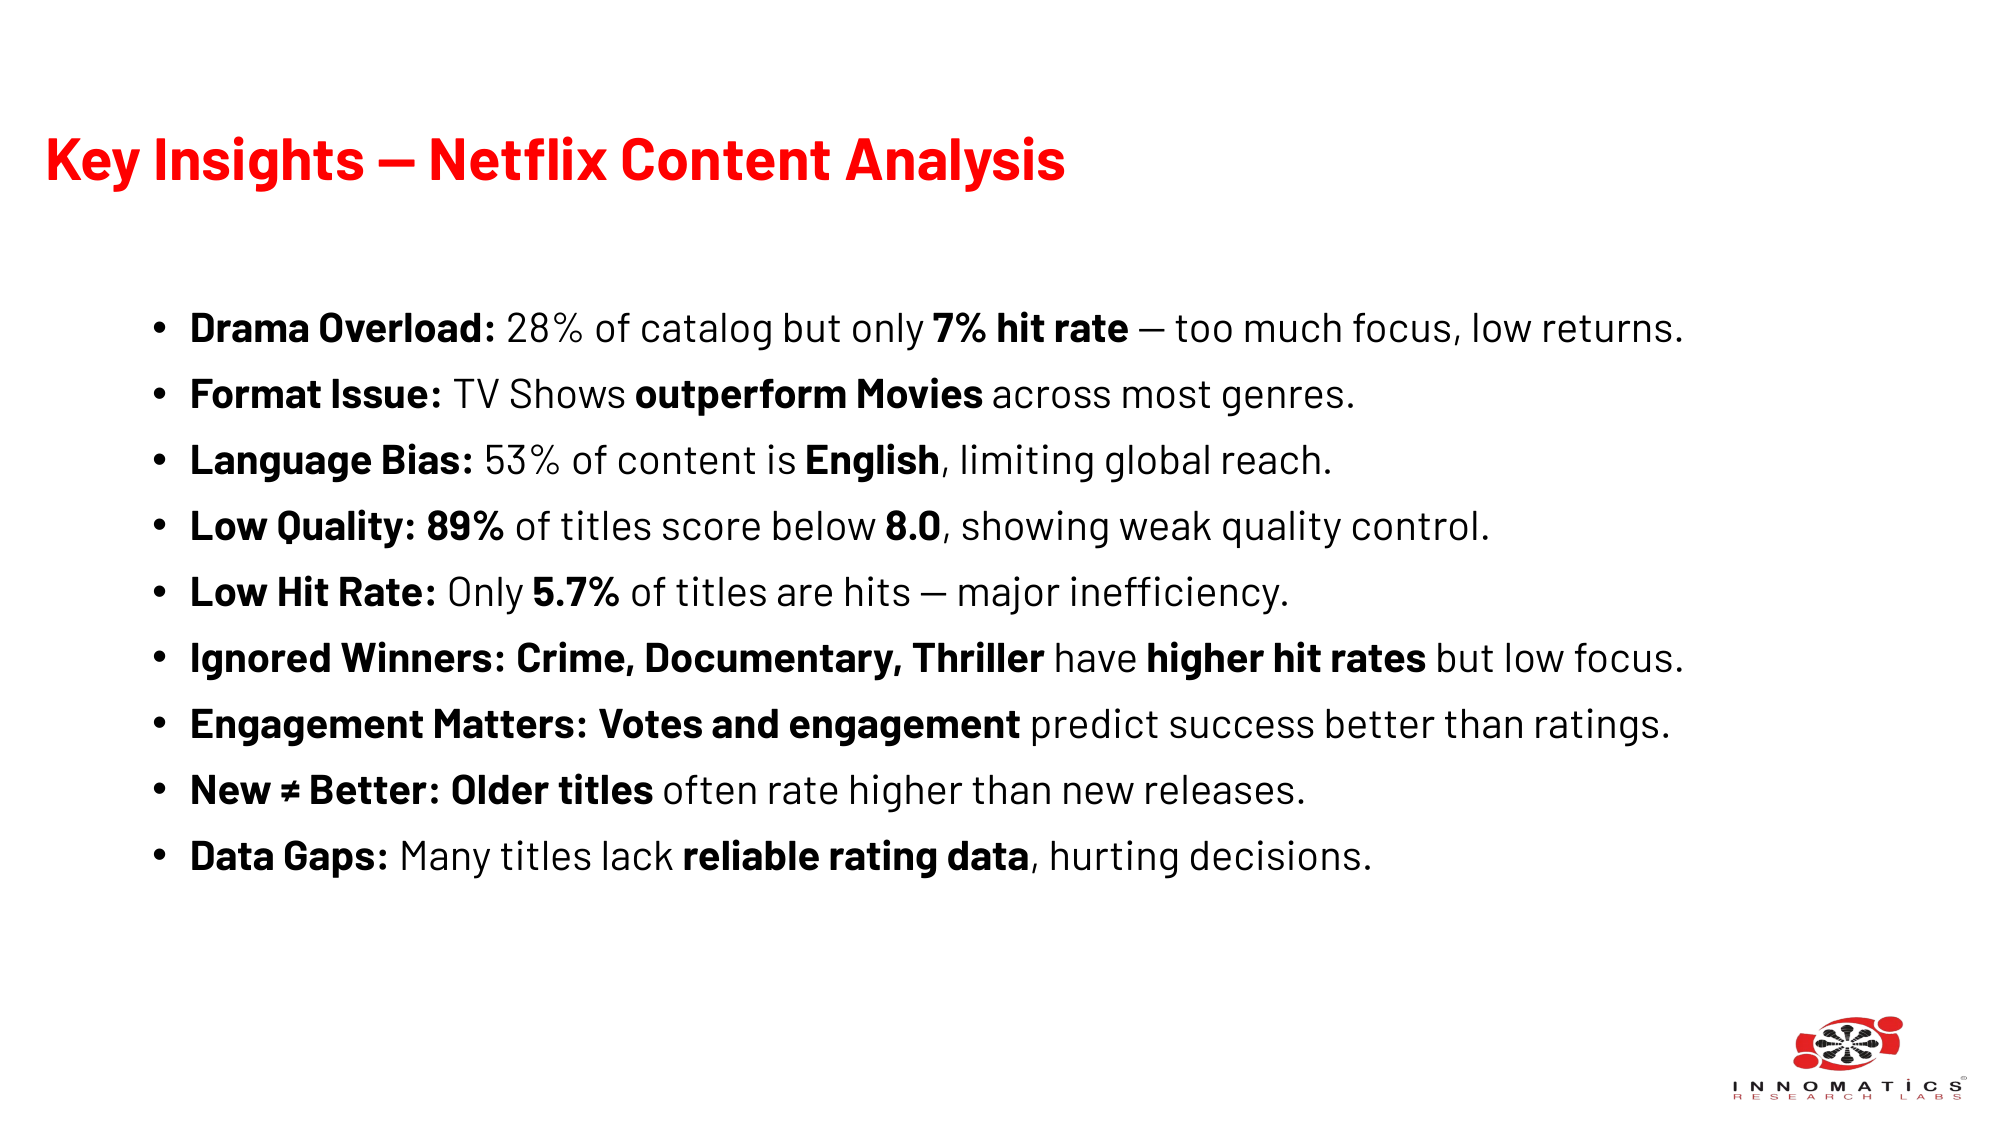

# Key Insights — Netflix Content Analysis
Drama Overload: 28% of catalog but only 7% hit rate — too much focus, low returns.
Format Issue: TV Shows outperform Movies across most genres.
Language Bias: 53% of content is English, limiting global reach.
Low Quality: 89% of titles score below 8.0, showing weak quality control.
Low Hit Rate: Only 5.7% of titles are hits — major inefficiency.
Ignored Winners: Crime, Documentary, Thriller have higher hit rates but low focus.
Engagement Matters: Votes and engagement predict success better than ratings.
New ≠ Better: Older titles often rate higher than new releases.
Data Gaps: Many titles lack reliable rating data, hurting decisions.